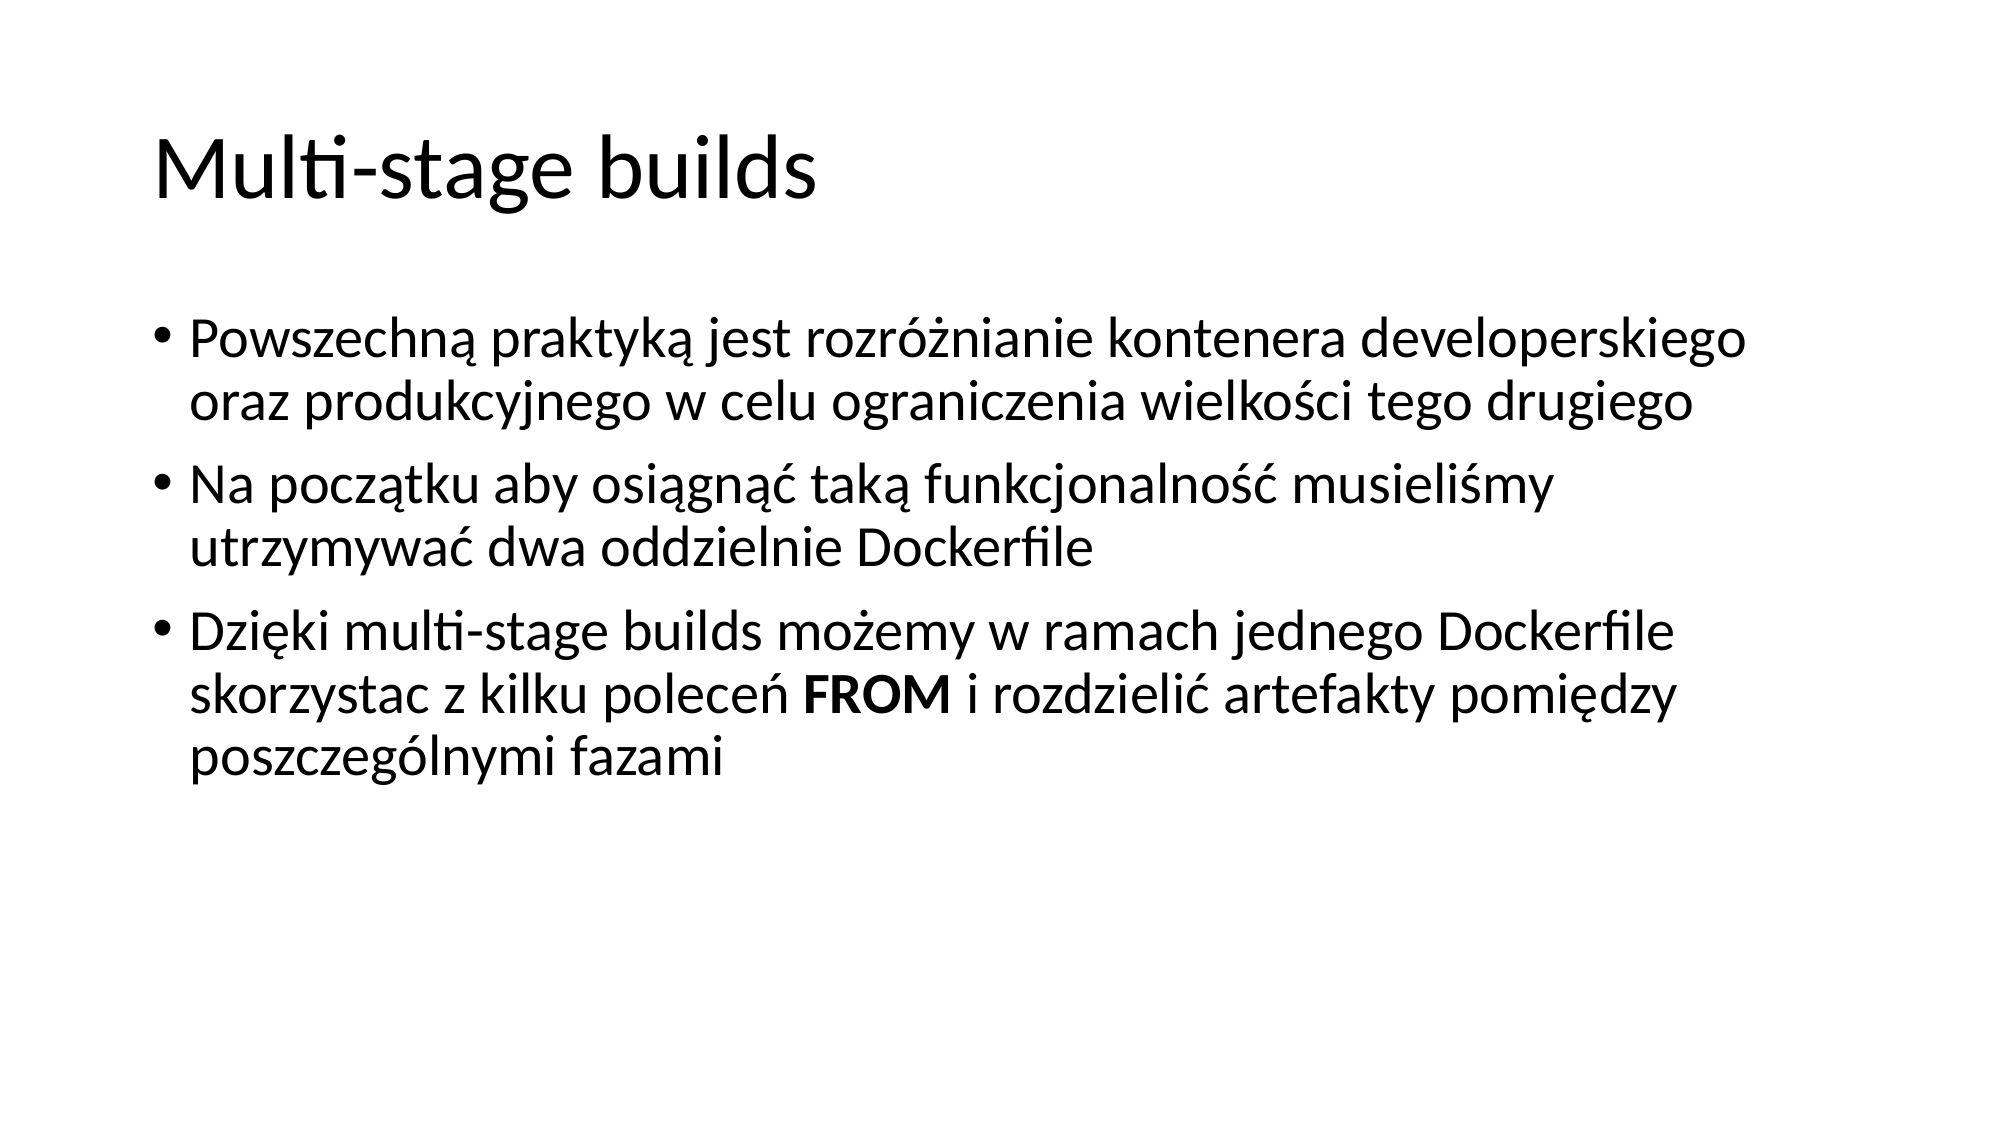

# Multi-stage builds
Powszechną praktyką jest rozróżnianie kontenera developerskiego oraz produkcyjnego w celu ograniczenia wielkości tego drugiego
Na początku aby osiągnąć taką funkcjonalność musieliśmy utrzymywać dwa oddzielnie Dockerfile
Dzięki multi-stage builds możemy w ramach jednego Dockerfile skorzystac z kilku poleceń FROM i rozdzielić artefakty pomiędzy poszczególnymi fazami